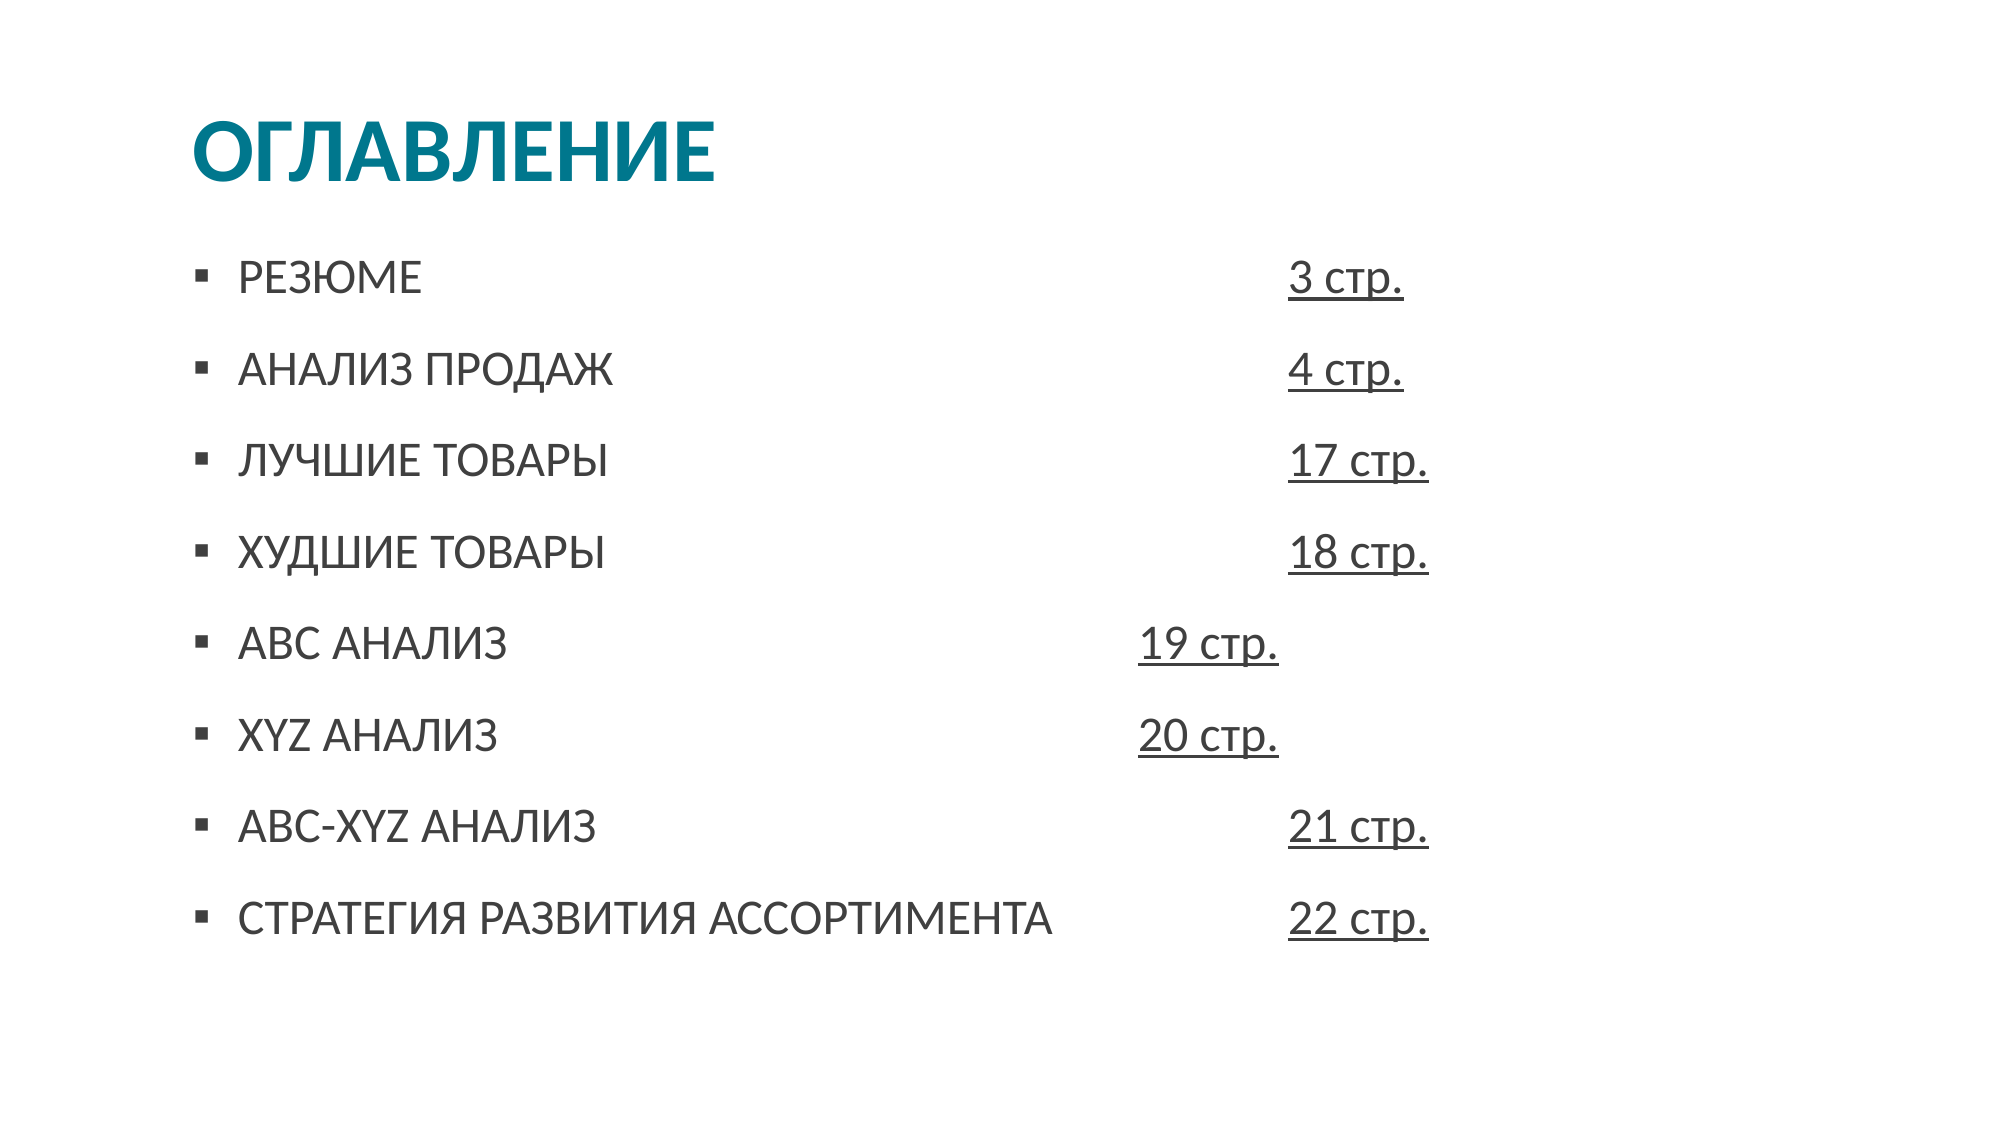

# Оглавление
РЕЗЮМЕ						3 стр.
АНАЛИЗ ПРОДАЖ					4 стр.
ЛУЧШИЕ ТОВАРЫ					17 стр.
ХУДШИЕ ТОВАРЫ					18 стр.
ABC АНАЛИЗ					19 стр.
XYZ АНАЛИЗ					20 стр.
ABC-XYZ АНАЛИЗ					21 стр.
СТРАТЕГИЯ РАЗВИТИЯ АССОРТИМЕНТА		22 стр.